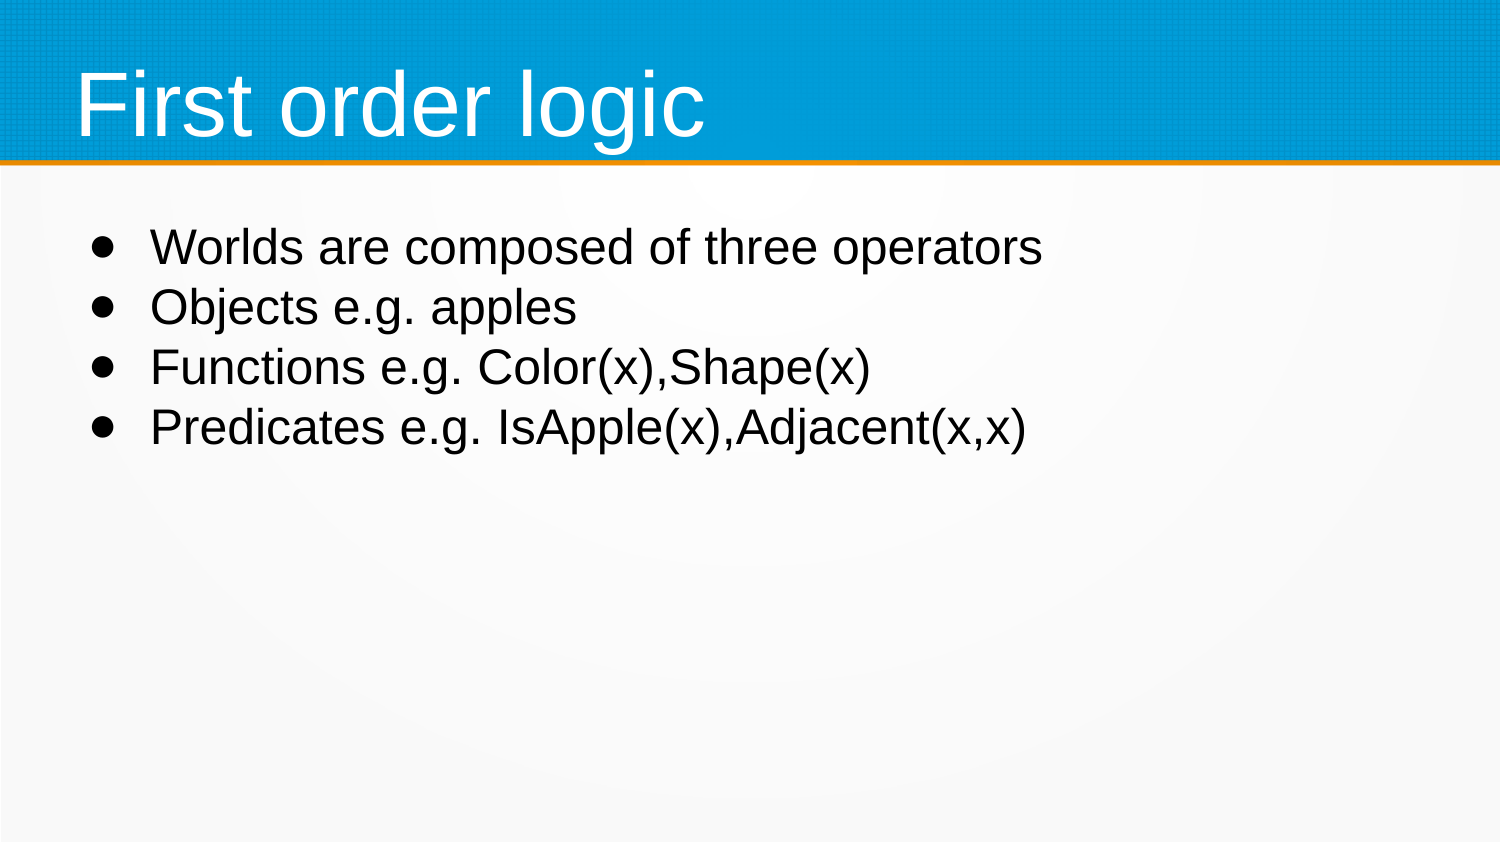

First order logic
Worlds are composed of three operators
Objects e.g. apples
Functions e.g. Color(x),Shape(x)
Predicates e.g. IsApple(x),Adjacent(x,x)